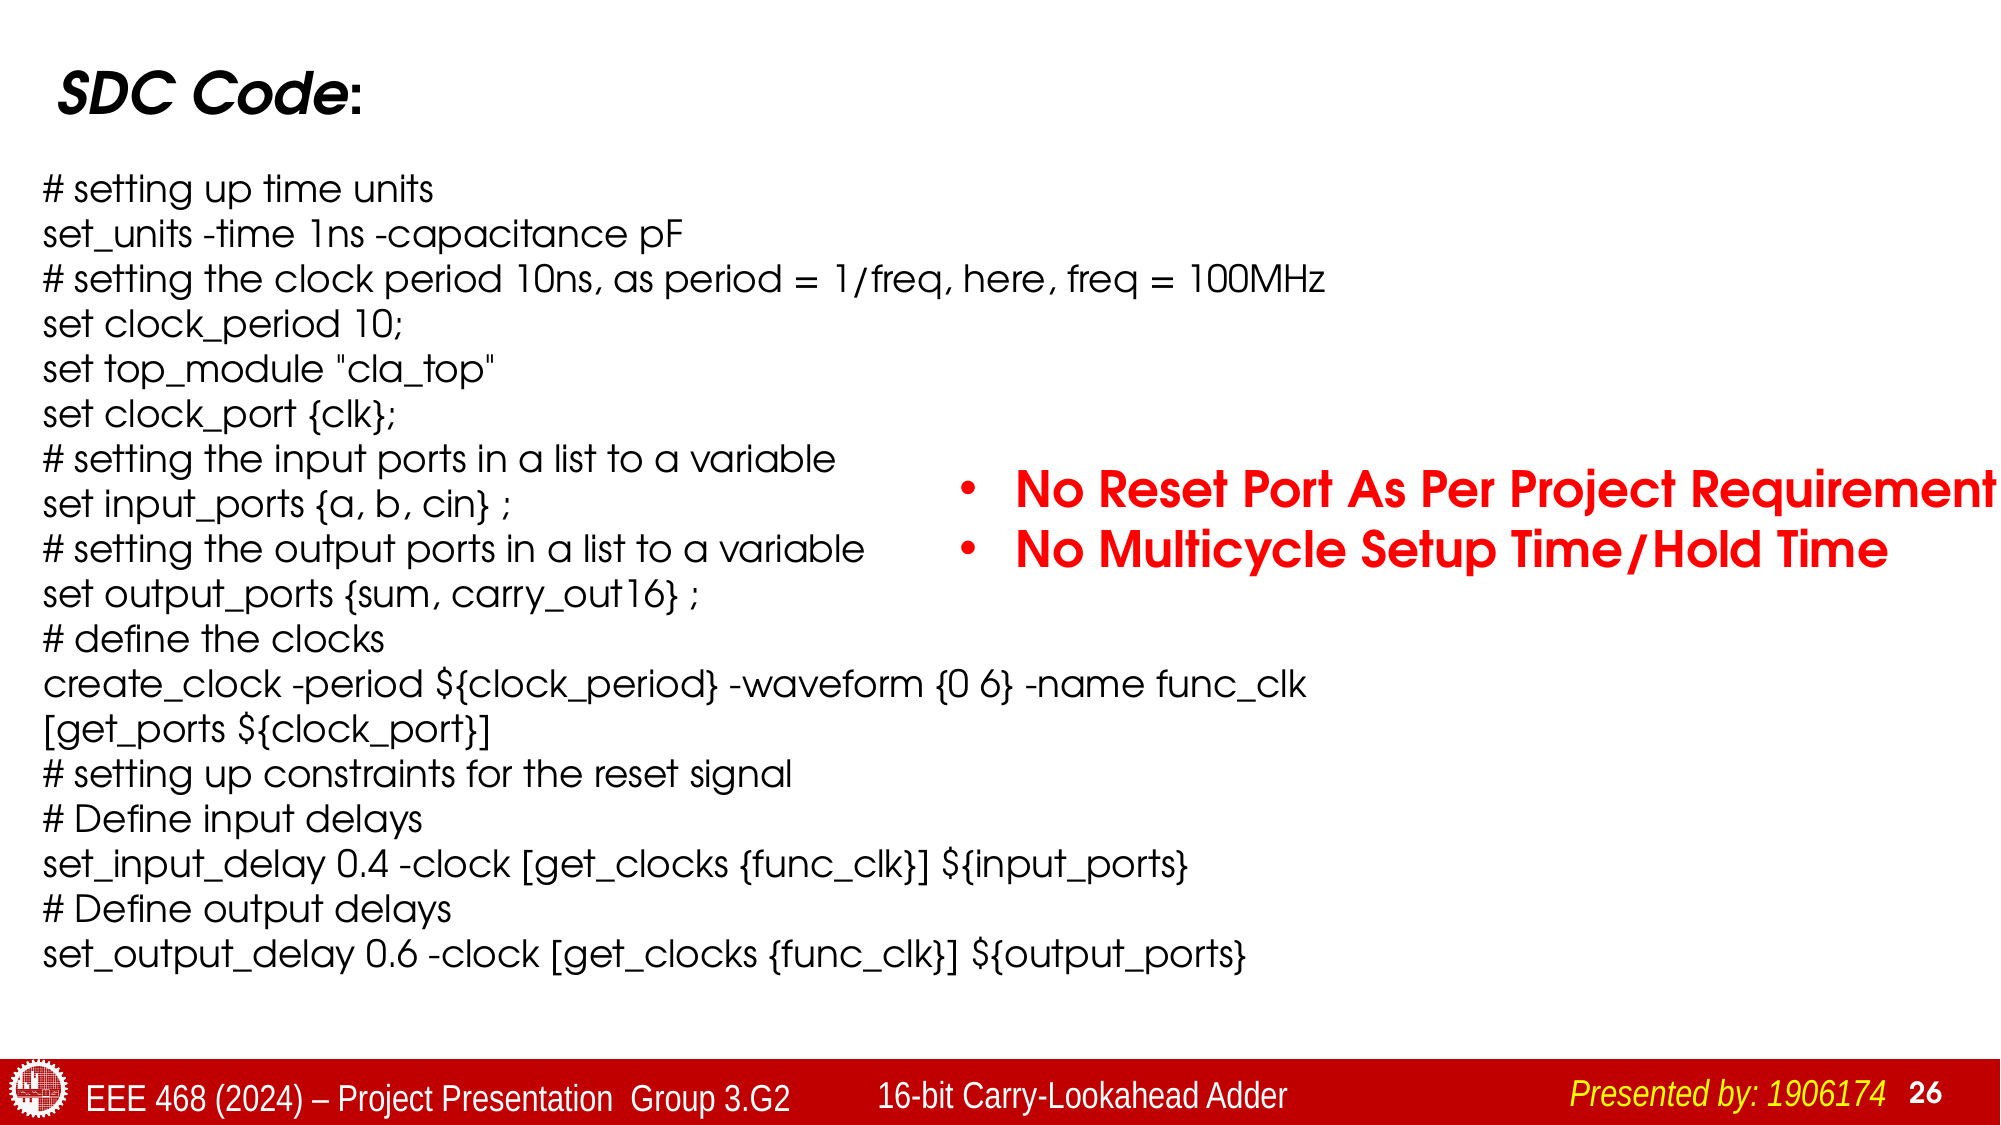

SDC Code:
# setting up time units
set_units -time 1ns -capacitance pF
# setting the clock period 10ns, as period = 1/freq, here, freq = 100MHz
set clock_period 10;
set top_module "cla_top"
set clock_port {clk};
# setting the input ports in a list to a variable
set input_ports {a, b, cin} ;
# setting the output ports in a list to a variable
set output_ports {sum, carry_out16} ;
# define the clocks
create_clock -period ${clock_period} -waveform {0 6} -name func_clk
[get_ports ${clock_port}]
# setting up constraints for the reset signal
# Define input delays
set_input_delay 0.4 -clock [get_clocks {func_clk}] ${input_ports}
# Define output delays
set_output_delay 0.6 -clock [get_clocks {func_clk}] ${output_ports}
No Reset Port As Per Project Requirement
No Multicycle Setup Time/Hold Time

Presented by: 1906174
16-bit Carry-Lookahead Adder
EEE 468 (2024) – Project Presentation  Group 3.G2
26